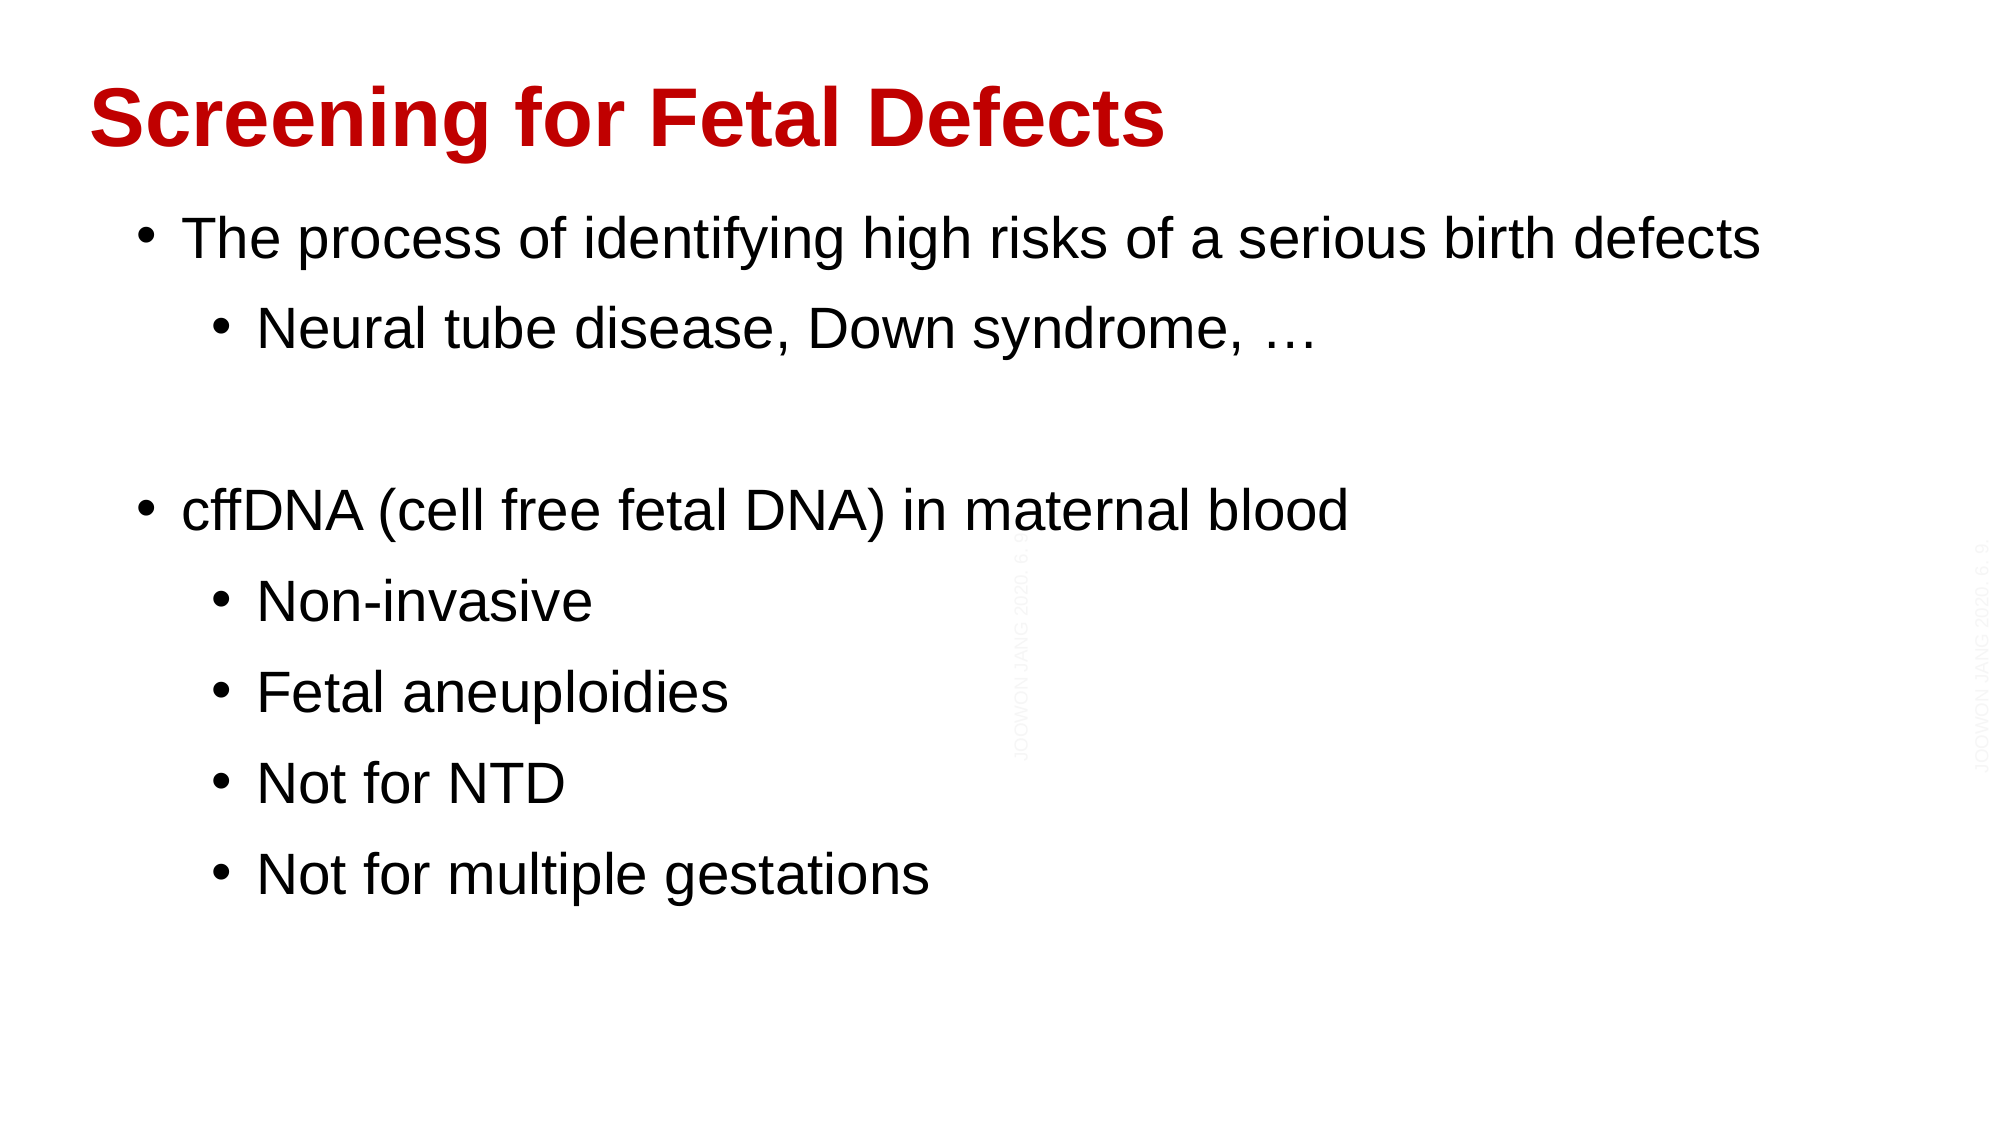

Screening for Fetal Defects
The process of identifying high risks of a serious birth defects
Neural tube disease, Down syndrome, …

cffDNA (cell free fetal DNA) in maternal blood
Non-invasive
Fetal aneuploidies
Not for NTD
Not for multiple gestations